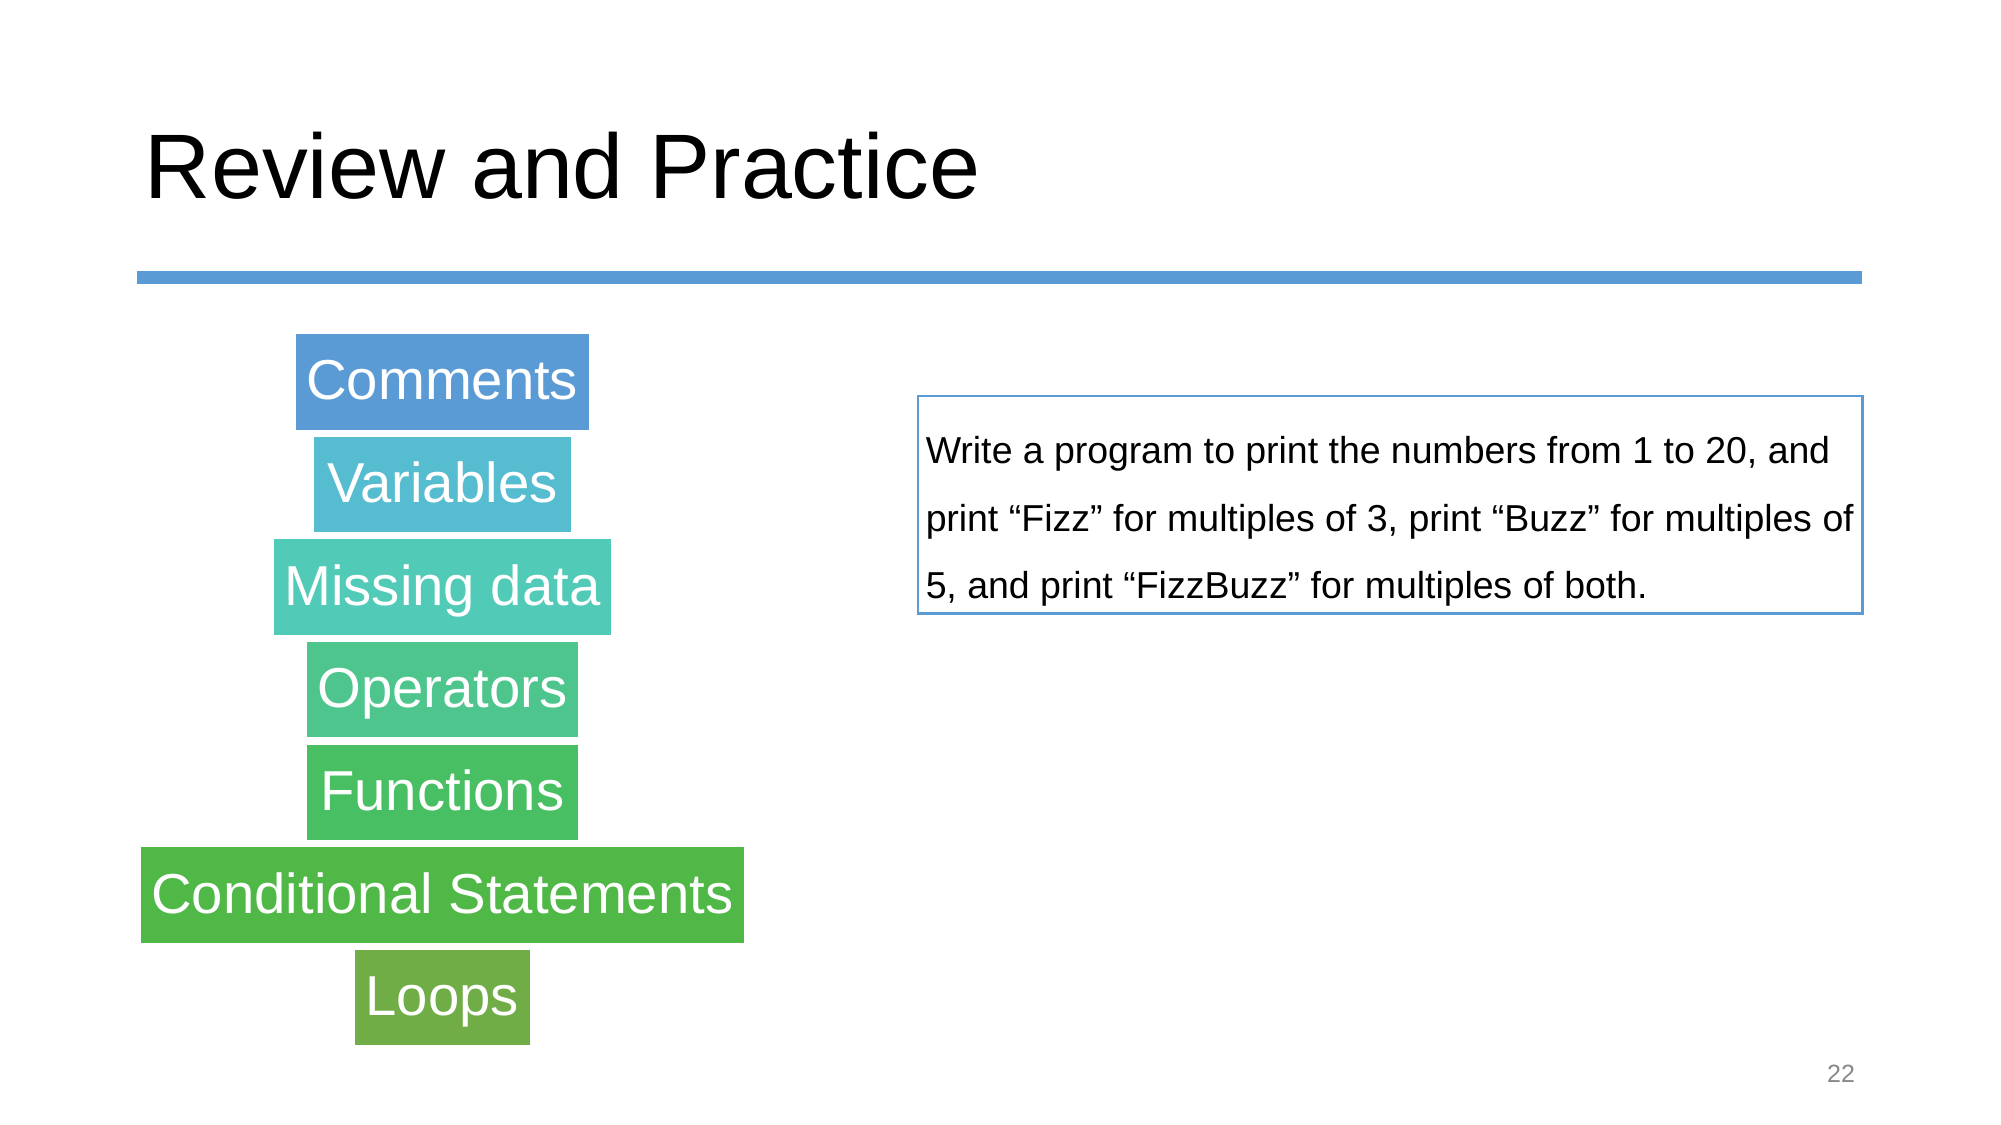

# Review and Practice

Comments

Variables

Missing data

Operators

Functions

Conditional Statements

Loops
Write a program to print the numbers from 1 to 20, and print “Fizz” for multiples of 3, print “Buzz” for multiples of 5, and print “FizzBuzz” for multiples of both.
22